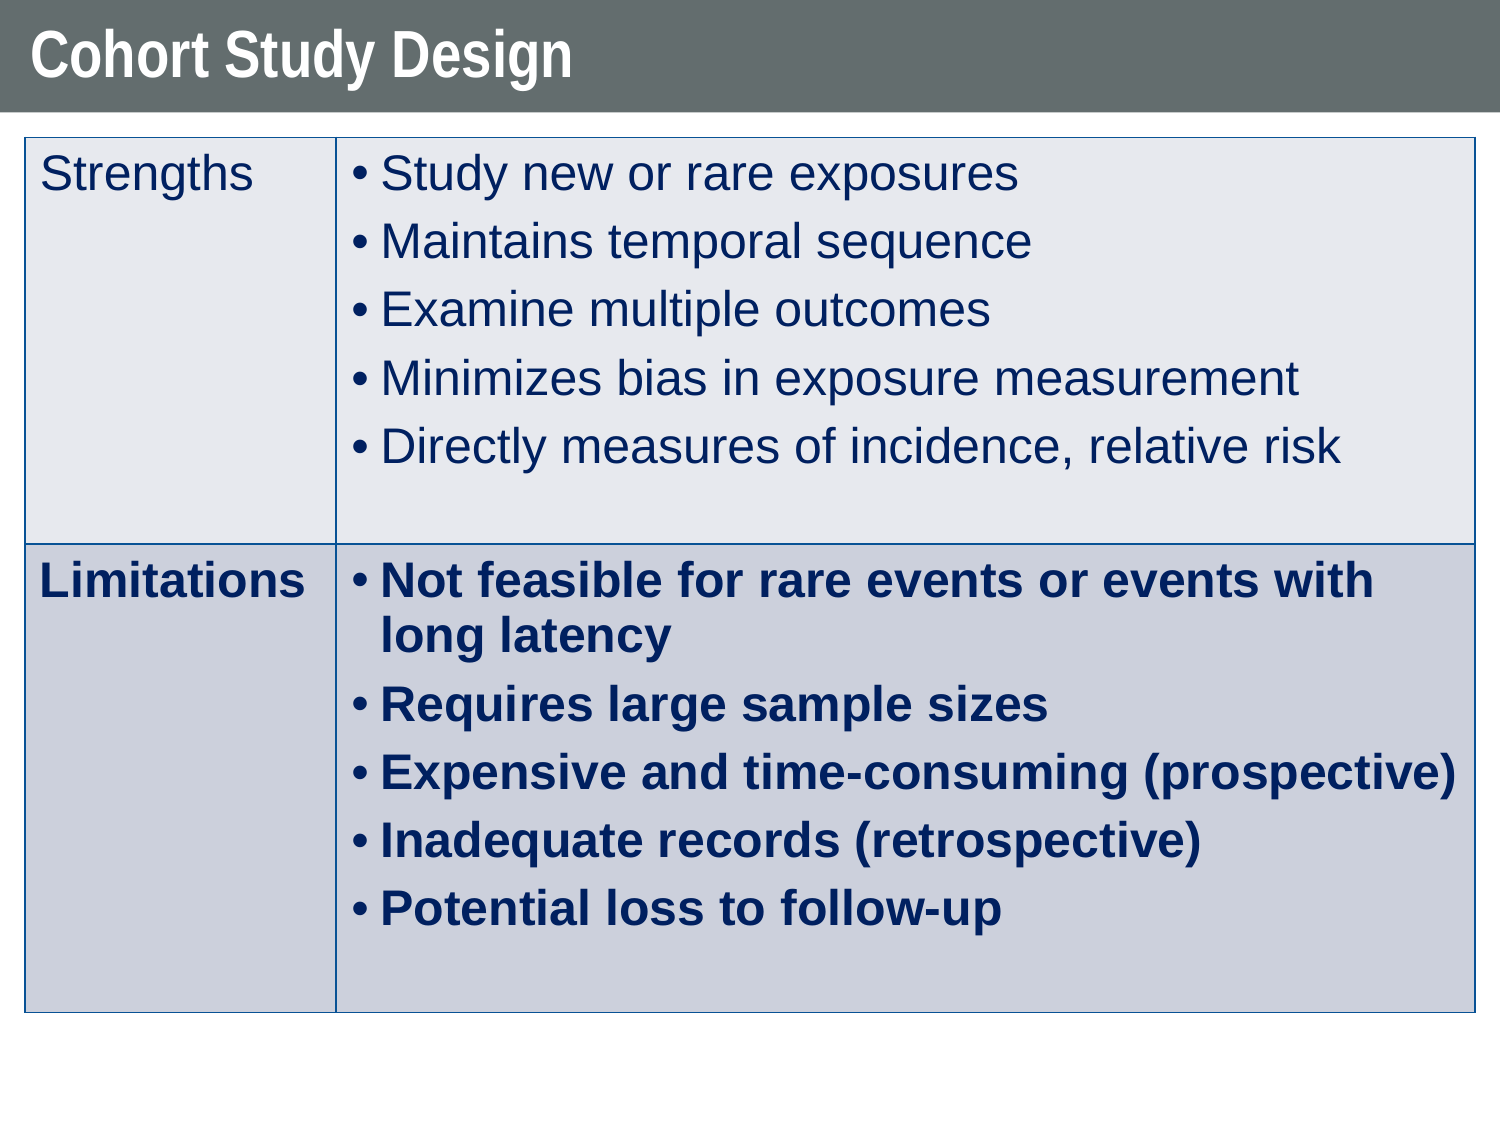

# Cohort Study Design
| Strengths | Study new or rare exposures Maintains temporal sequence Examine multiple outcomes Minimizes bias in exposure measurement Directly measures of incidence, relative risk |
| --- | --- |
| Limitations | Not feasible for rare events or events with long latency Requires large sample sizes Expensive and time-consuming (prospective) Inadequate records (retrospective) Potential loss to follow-up |